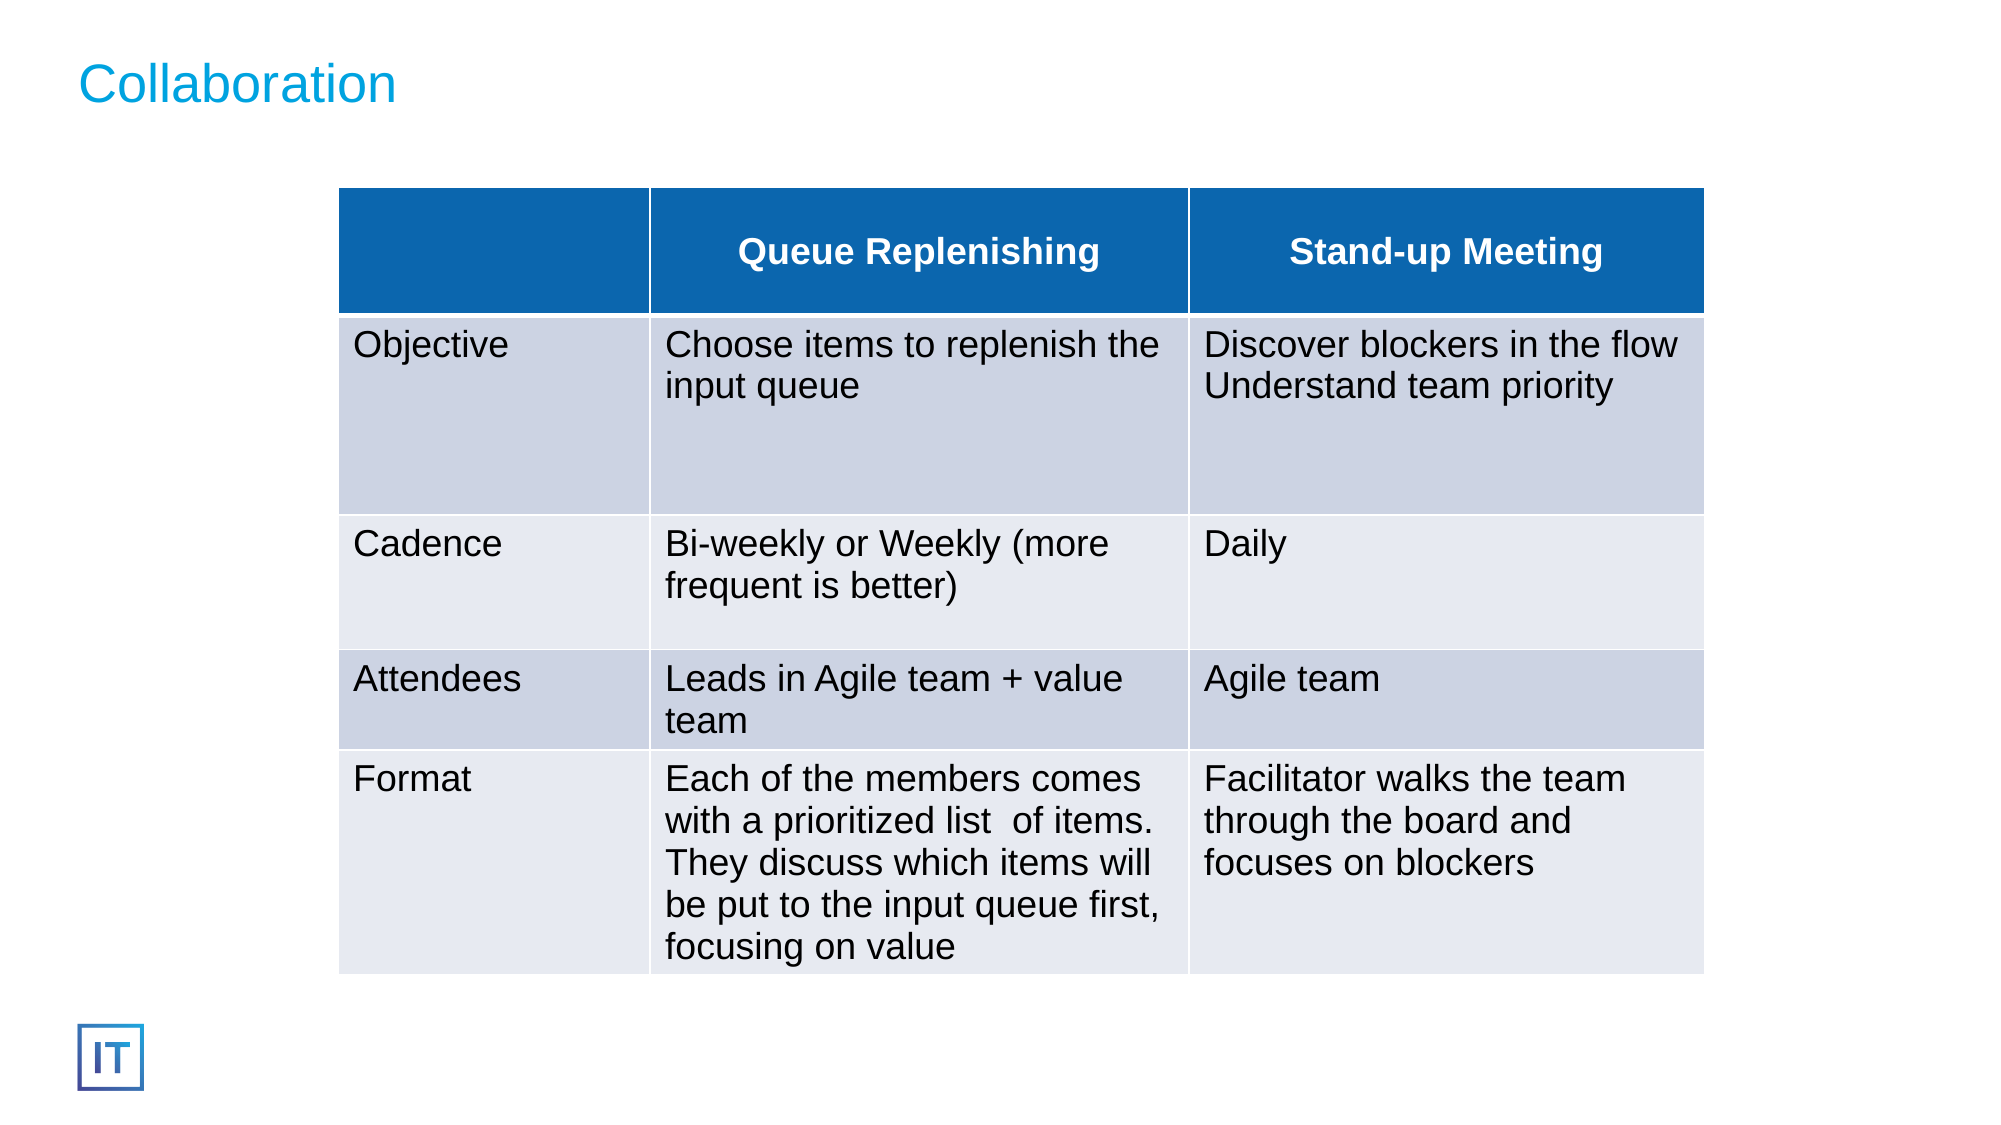

# Collaboration
|  | Queue Replenishing | Stand-up Meeting |
| --- | --- | --- |
| Objective | Choose items to replenish the input queue | Discover blockers in the flow Understand team priority |
| Cadence | Bi-weekly or Weekly (more frequent is better) | Daily |
| Attendees | Leads in Agile team + value team | Agile team |
| Format | Each of the members comes with a prioritized list of items. They discuss which items will be put to the input queue first, focusing on value | Facilitator walks the team through the board and focuses on blockers |